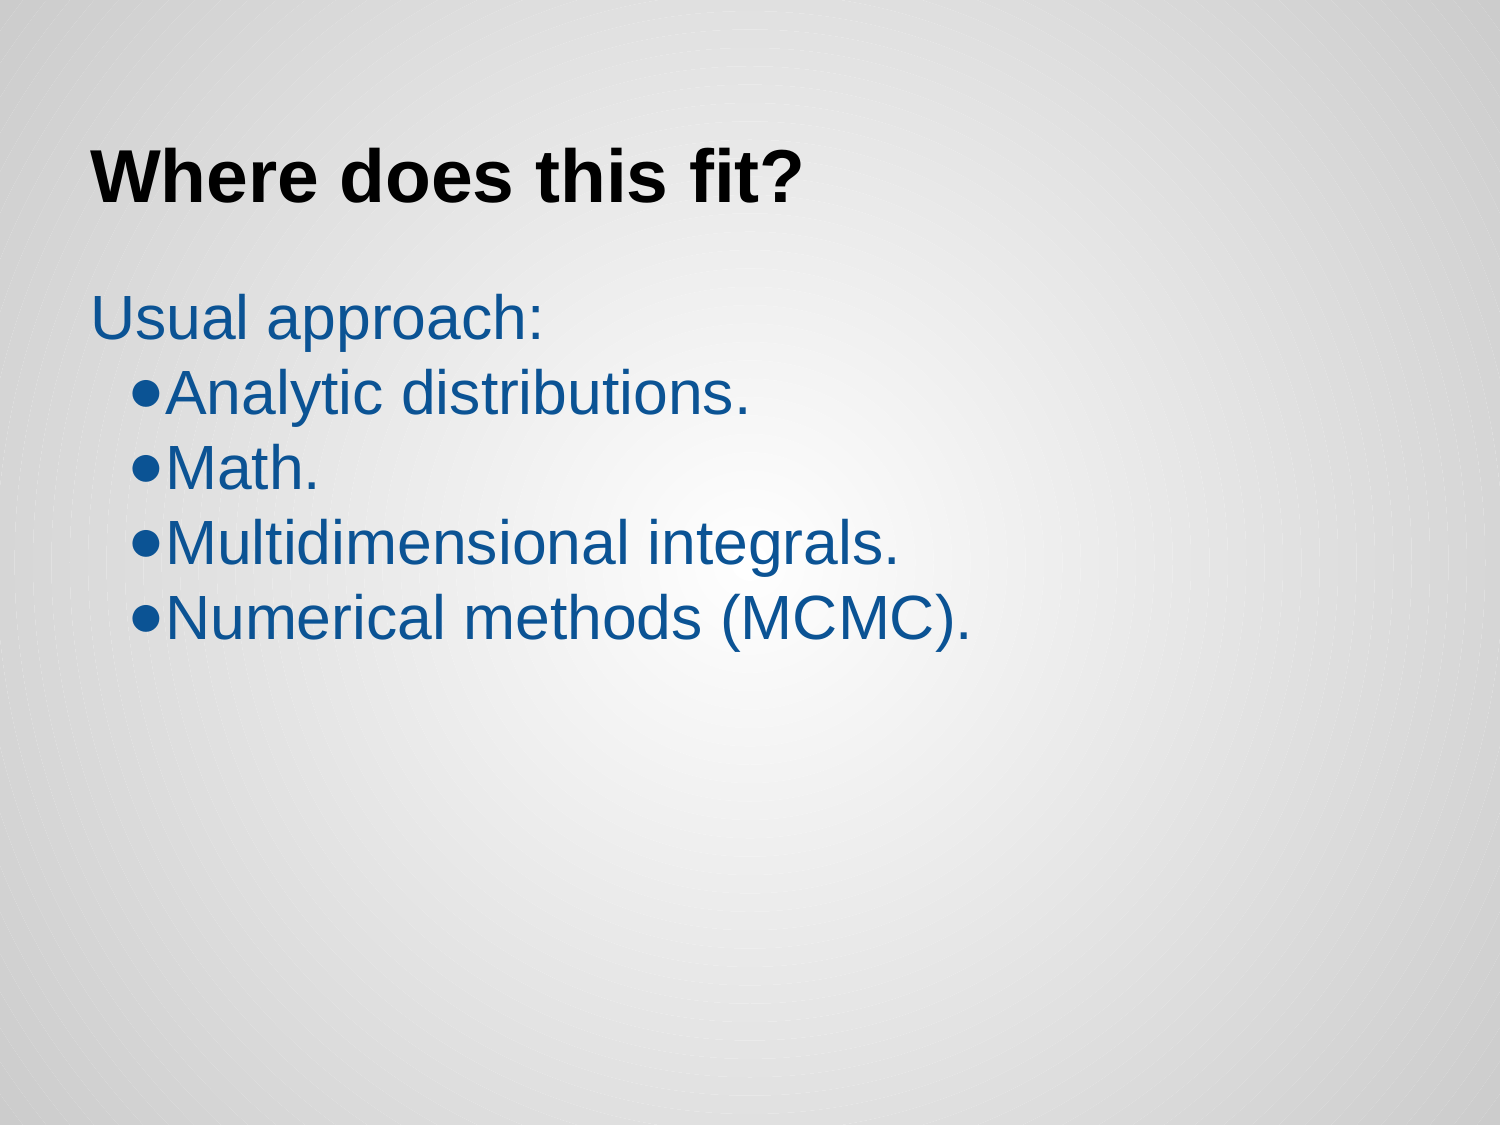

# Where does this fit?
Usual approach:
Analytic distributions.
Math.
Multidimensional integrals.
Numerical methods (MCMC).